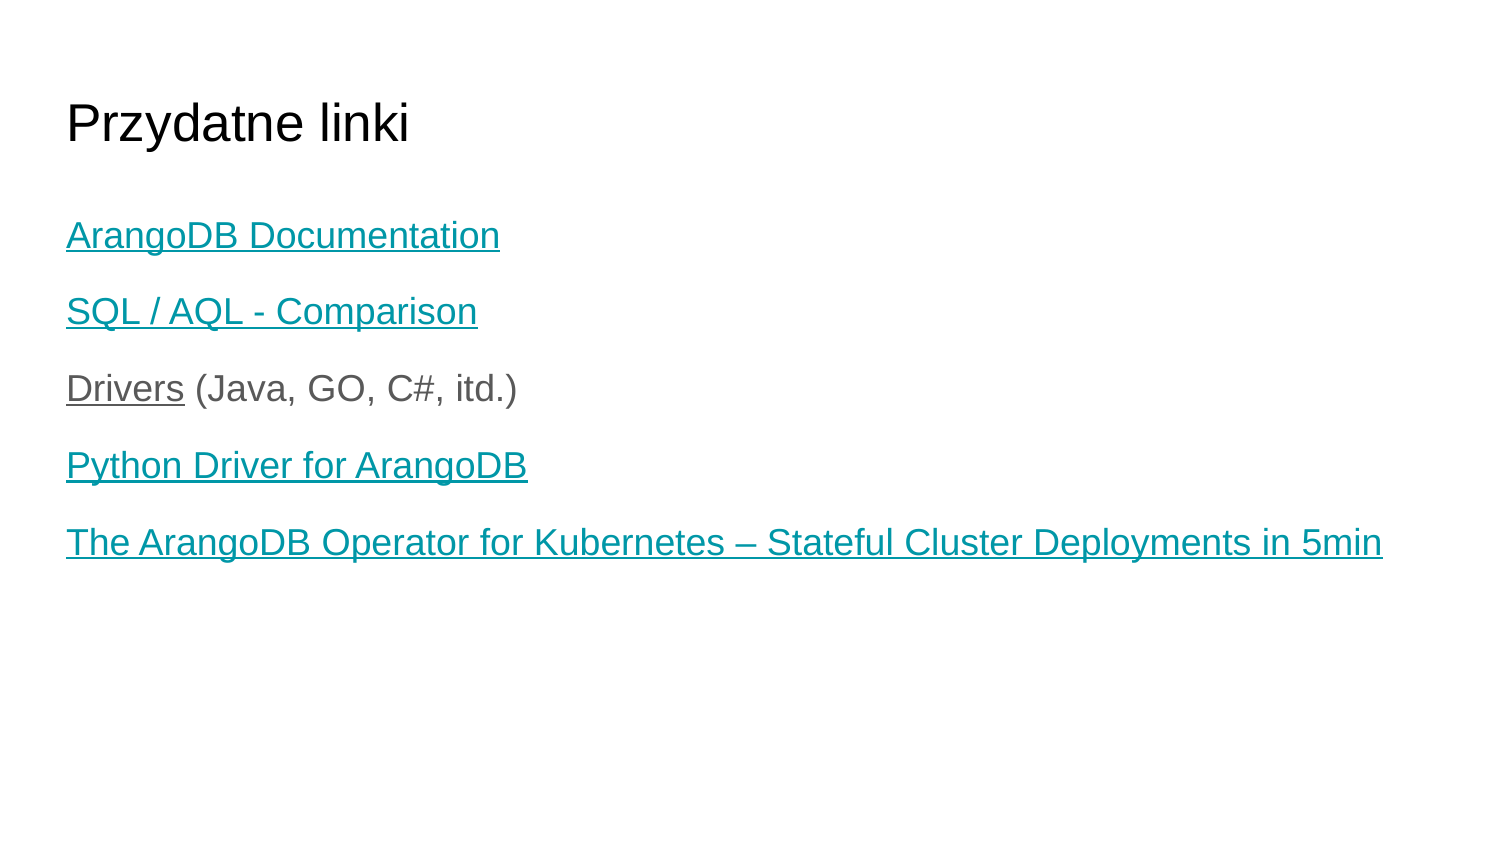

# Przydatne linki
ArangoDB Documentation
SQL / AQL - Comparison
Drivers (Java, GO, C#, itd.)
Python Driver for ArangoDB
The ArangoDB Operator for Kubernetes – Stateful Cluster Deployments in 5min